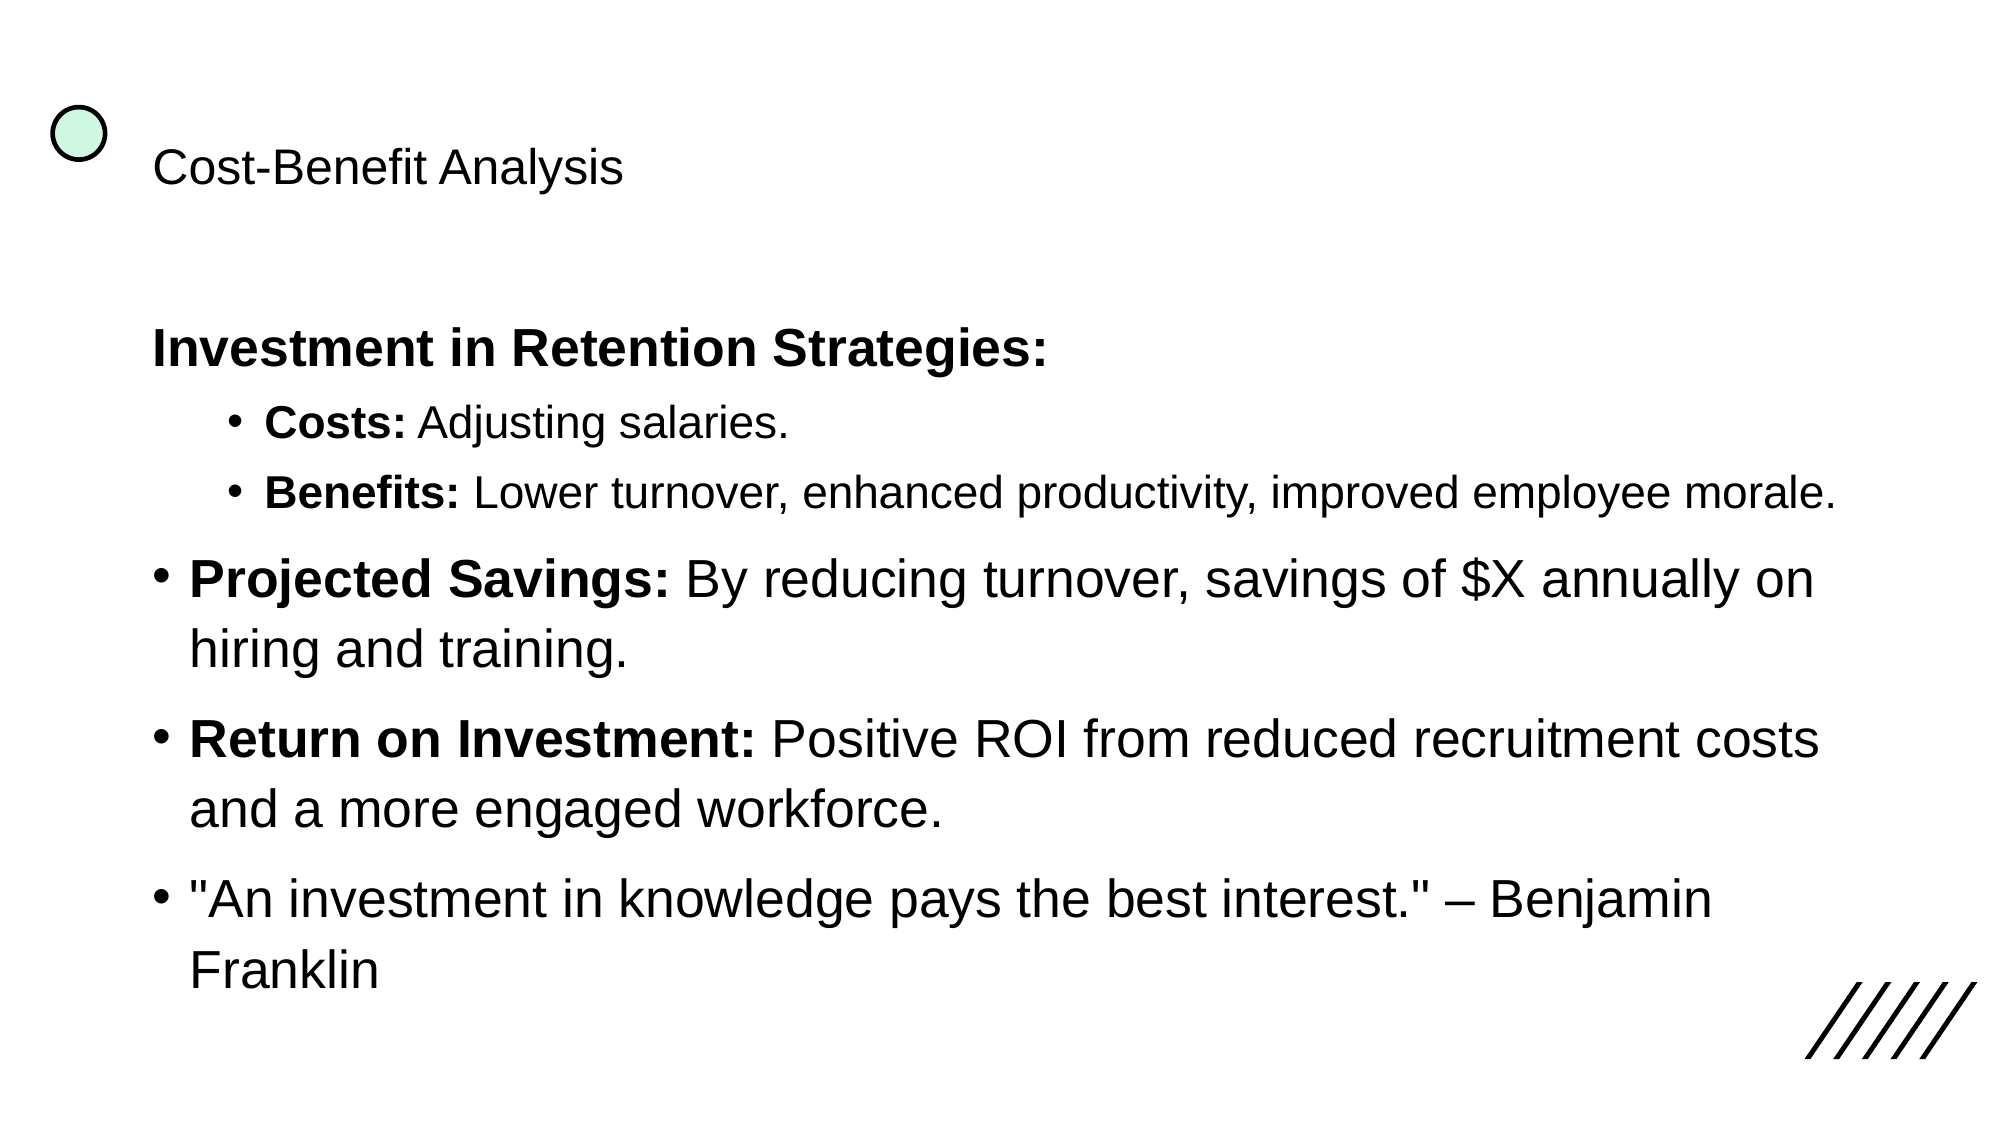

# Cost-Benefit Analysis
Investment in Retention Strategies:
Costs: Adjusting salaries.
Benefits: Lower turnover, enhanced productivity, improved employee morale.
Projected Savings: By reducing turnover, savings of $X annually on hiring and training.
Return on Investment: Positive ROI from reduced recruitment costs and a more engaged workforce.
"An investment in knowledge pays the best interest." – Benjamin Franklin